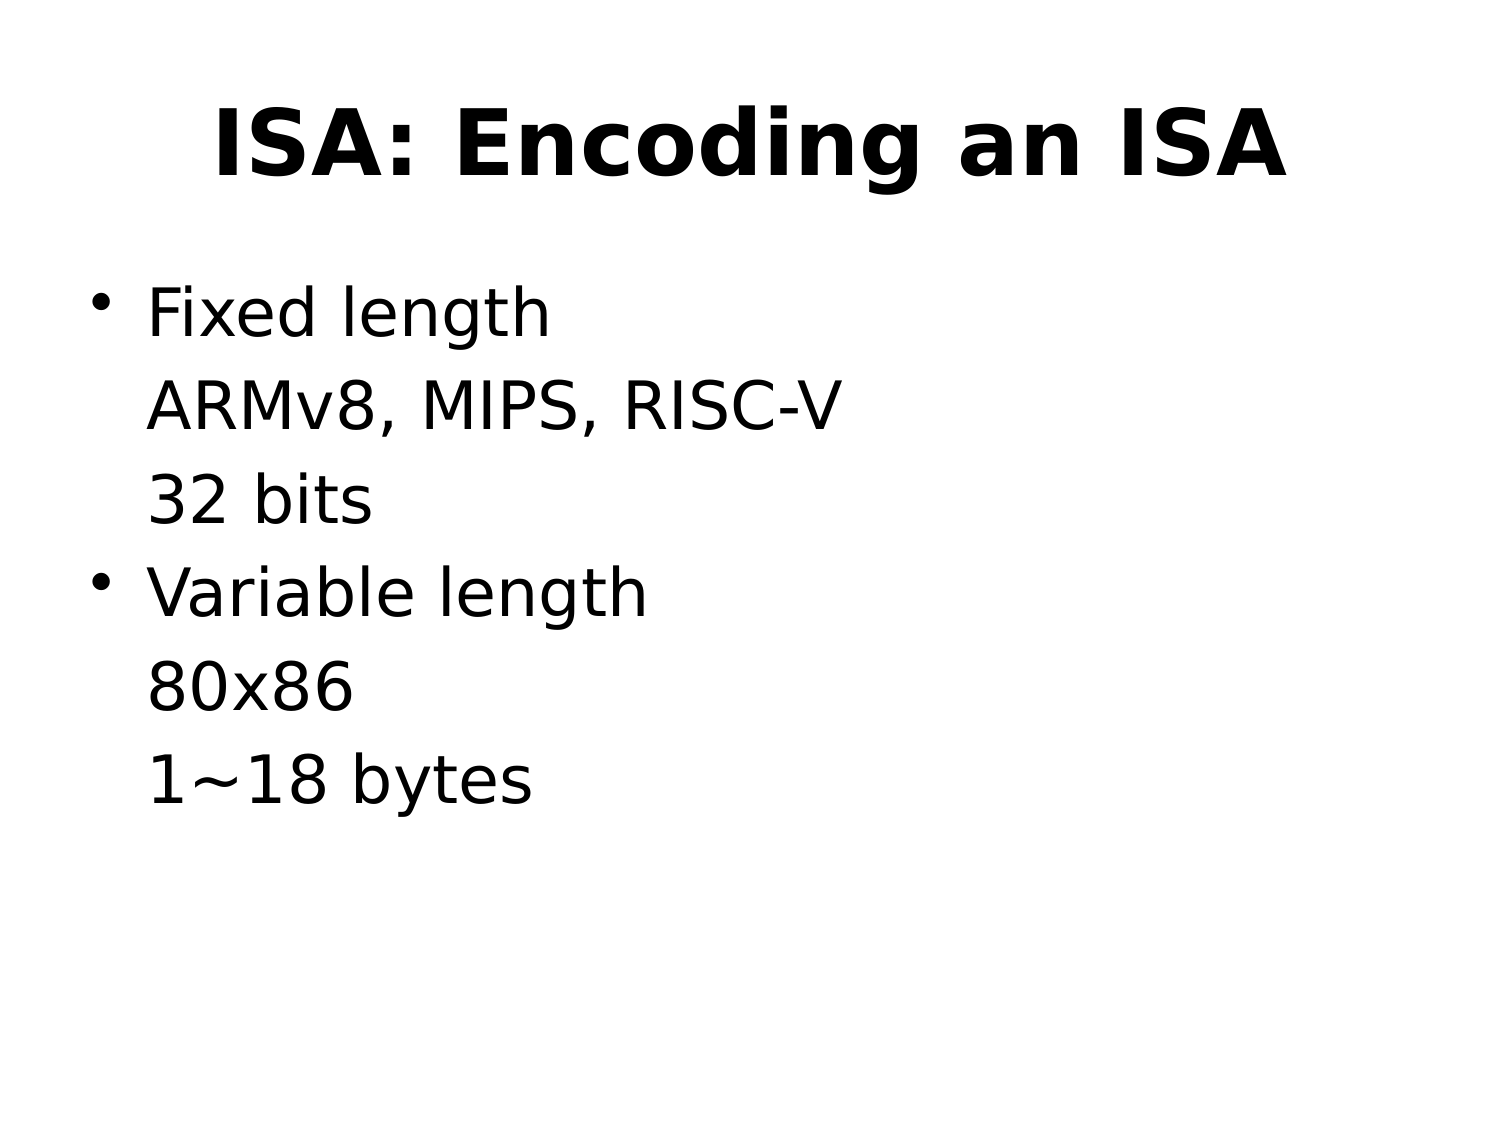

# ISA: Encoding an ISA
Fixed length
	ARMv8, MIPS, RISC-V
	32 bits
Variable length
	80x86
	1~18 bytes